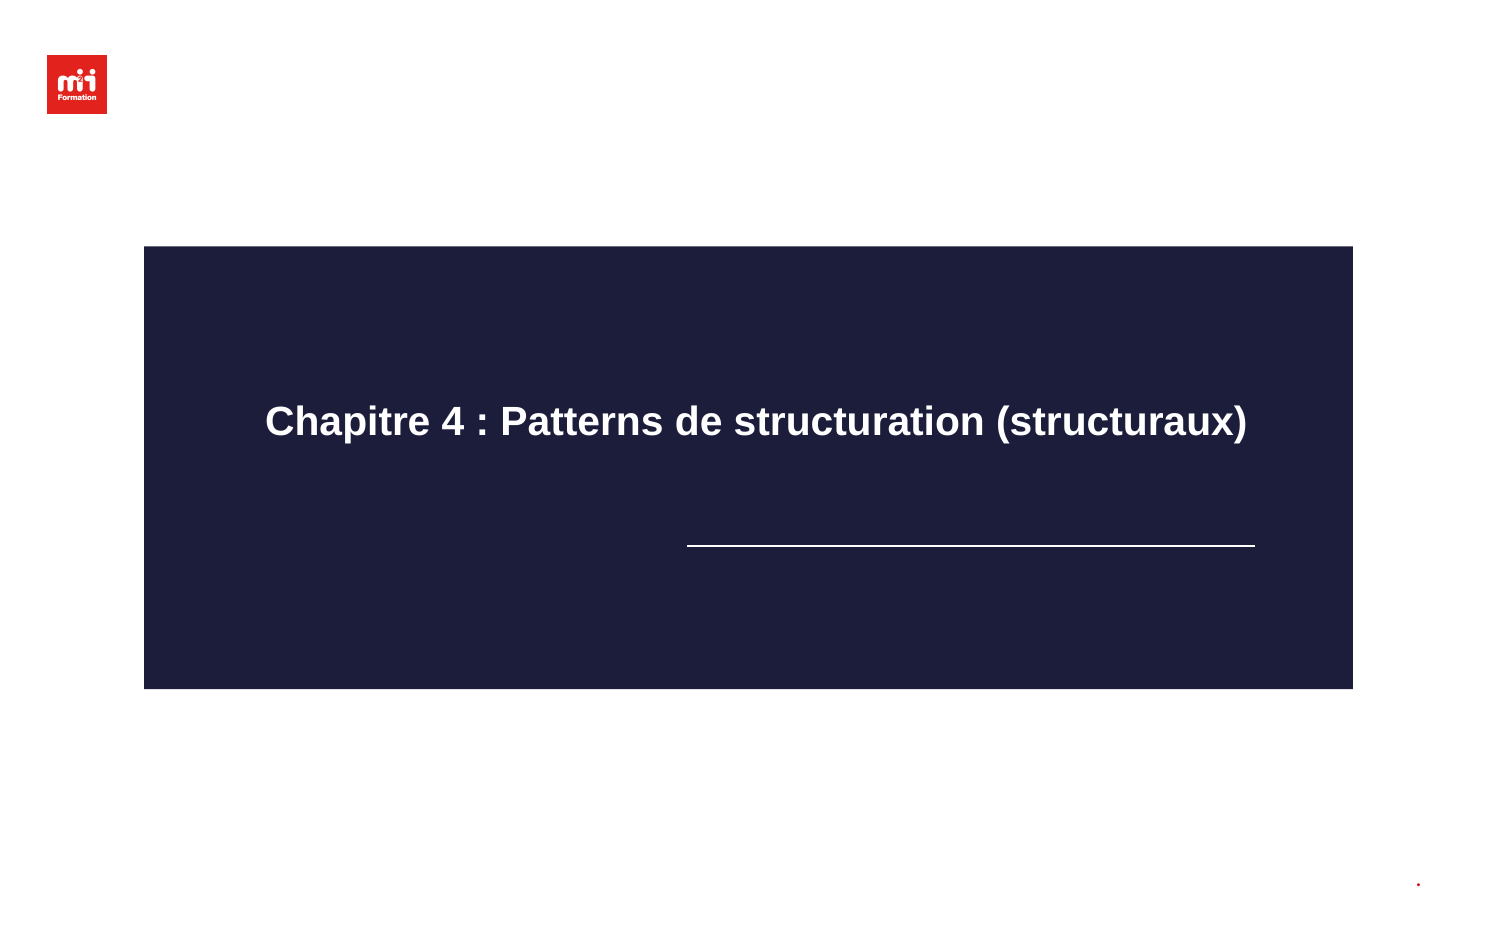

# Chapitre 4 : Patterns de structuration (structuraux)